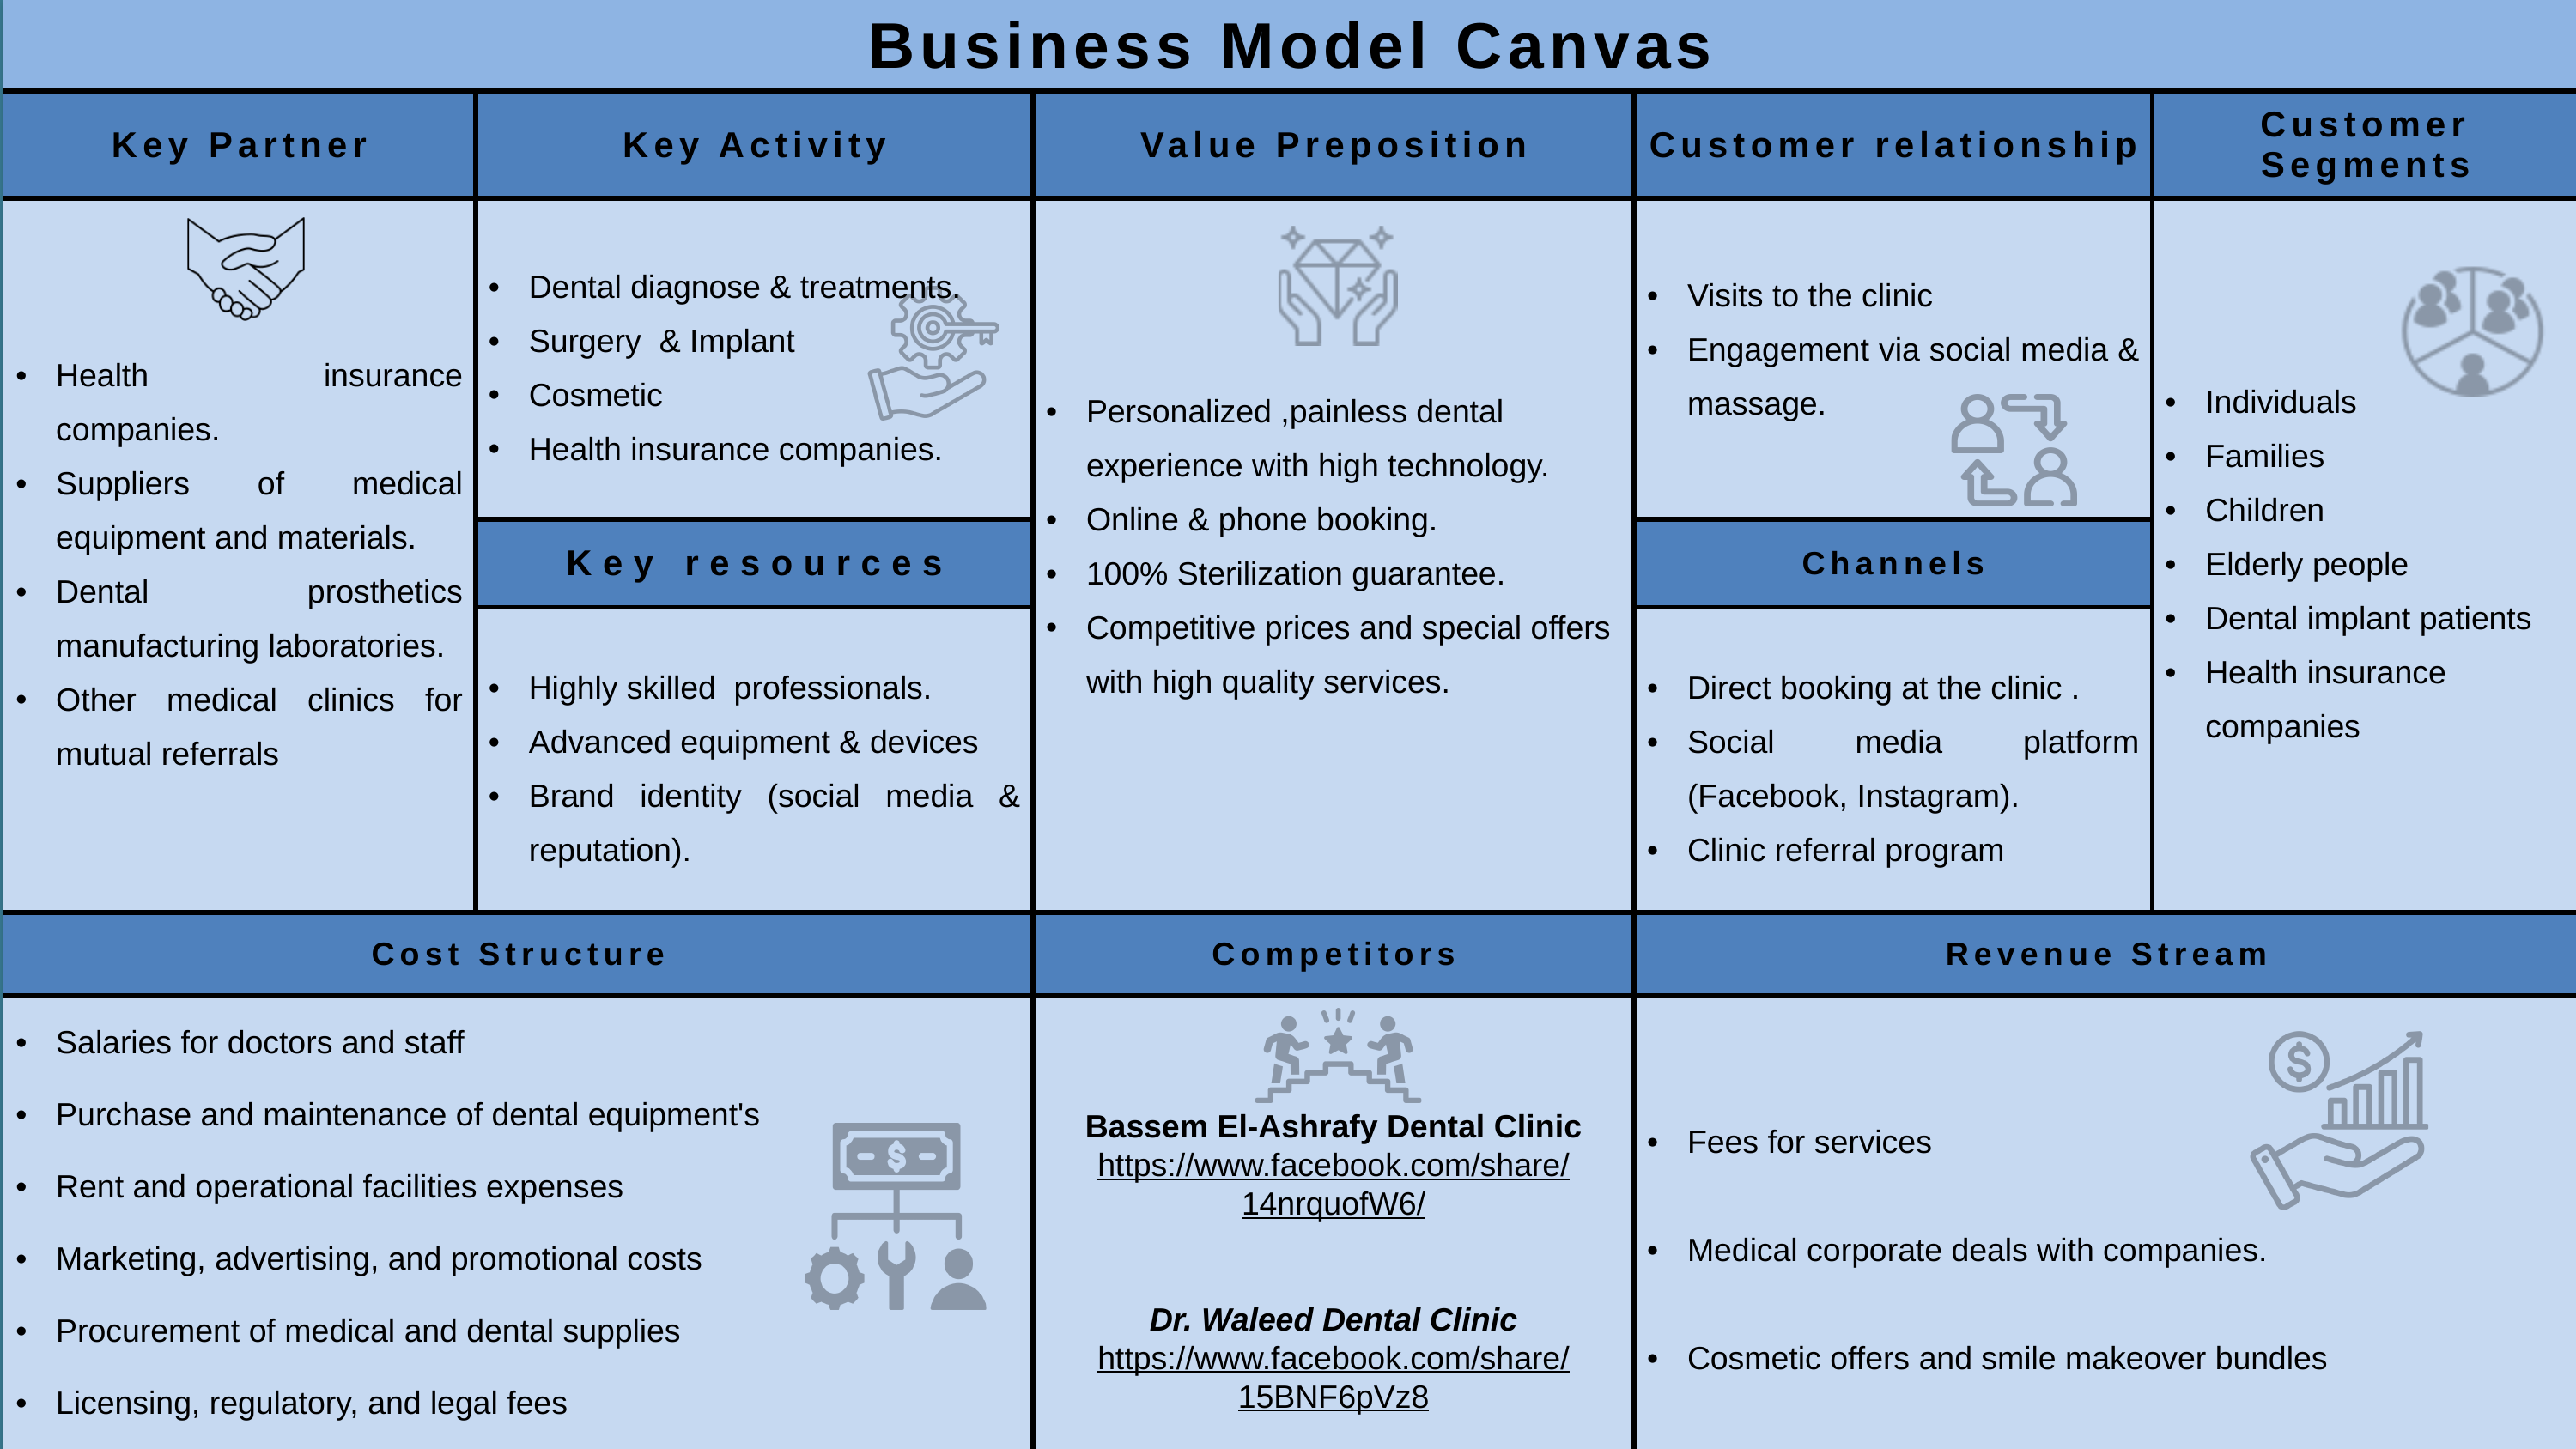

| Business Model Canvas |  |  |  |  |
| --- | --- | --- | --- | --- |
| Key Partner | Key Activity | Value Preposition | Customer relationship | Customer Segments |
| Health insurance companies. Suppliers of medical equipment and materials. Dental prosthetics manufacturing laboratories. Other medical clinics for mutual referrals | Dental diagnose & treatments. Surgery & Implant Cosmetic Health insurance companies. | Personalized ,painless dental experience with high technology. Online & phone booking. 100% Sterilization guarantee. Competitive prices and special offers with high quality services. | Visits to the clinic Engagement via social media & massage. | Individuals Families Children Elderly people Dental implant patients Health insurance companies |
|  | Key resources |  | Channels |  |
|  | Highly skilled professionals. Advanced equipment & devices Brand identity (social media & reputation). |  | Direct booking at the clinic . Social media platform (Facebook, Instagram). Clinic referral program |  |
| Cost Structure |  | Competitors | Revenue Stream |  |
| Salaries for doctors and staff Purchase and maintenance of dental equipment's Rent and operational facilities expenses Marketing, advertising, and promotional costs Procurement of medical and dental supplies Licensing, regulatory, and legal fees |  | Bassem El-Ashrafy Dental Clinic https://www.facebook.com/share/14nrquofW6/ Dr. Waleed Dental Clinic https://www.facebook.com/share/15BNF6pVz8 | Fees for services Medical corporate deals with companies. Cosmetic offers and smile makeover bundles |  |

9